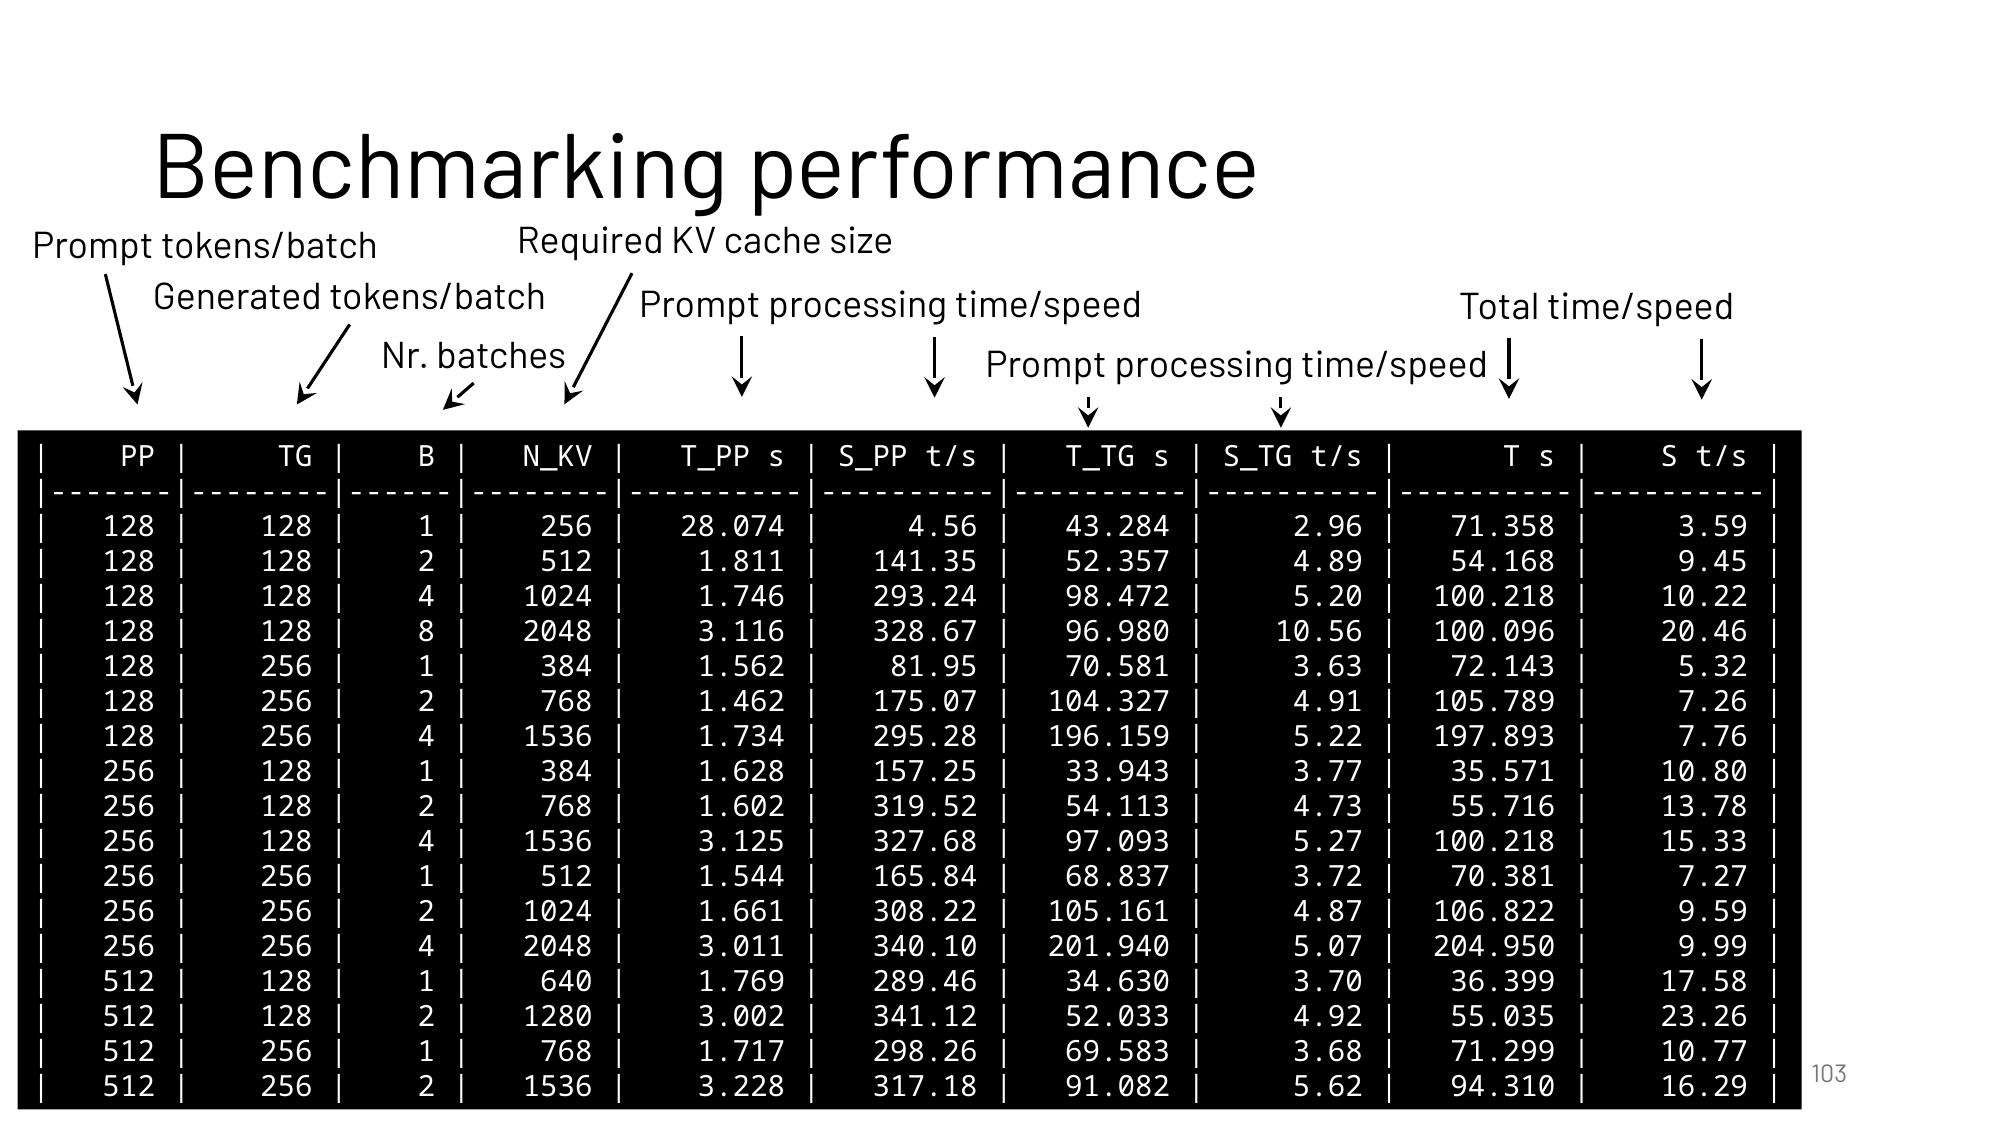

# Benchmarking performance
Required KV cache size
Prompt tokens/batch
Generated tokens/batch
Prompt processing time/speed
Total time/speed
Nr. batches
Prompt processing time/speed
|    PP |     TG |    B |   N_KV |   T_PP s | S_PP t/s |   T_TG s | S_TG t/s |      T s |    S t/s |
|-------|--------|------|--------|----------|----------|----------|----------|----------|----------|
|   128 |    128 |    1 |    256 |   28.074 |     4.56 |   43.284 |     2.96 |   71.358 |     3.59 |
|   128 |    128 |    2 |    512 |    1.811 |   141.35 |   52.357 |     4.89 |   54.168 |     9.45 |
|   128 |    128 |    4 |   1024 |    1.746 |   293.24 |   98.472 |     5.20 |  100.218 |    10.22 |
|   128 |    128 |    8 |   2048 |    3.116 |   328.67 |   96.980 |    10.56 |  100.096 |    20.46 |
|   128 |    256 |    1 |    384 |    1.562 |    81.95 |   70.581 |     3.63 |   72.143 |     5.32 |
|   128 |    256 |    2 |    768 |    1.462 |   175.07 |  104.327 |     4.91 |  105.789 |     7.26 |
|   128 |    256 |    4 |   1536 |    1.734 |   295.28 |  196.159 |     5.22 |  197.893 |     7.76 |
|   256 |    128 |    1 |    384 |    1.628 |   157.25 |   33.943 |     3.77 |   35.571 |    10.80 |
|   256 |    128 |    2 |    768 |    1.602 |   319.52 |   54.113 |     4.73 |   55.716 |    13.78 |
|   256 |    128 |    4 |   1536 |    3.125 |   327.68 |   97.093 |     5.27 |  100.218 |    15.33 |
|   256 |    256 |    1 |    512 |    1.544 |   165.84 |   68.837 |     3.72 |   70.381 |     7.27 |
|   256 |    256 |    2 |   1024 |    1.661 |   308.22 |  105.161 |     4.87 |  106.822 |     9.59 |
|   256 |    256 |    4 |   2048 |    3.011 |   340.10 |  201.940 |     5.07 |  204.950 |     9.99 |
|   512 |    128 |    1 |    640 |    1.769 |   289.46 |   34.630 |     3.70 |   36.399 |    17.58 |
|   512 |    128 |    2 |   1280 |    3.002 |   341.12 |   52.033 |     4.92 |   55.035 |    23.26 |
|   512 |    256 |    1 |    768 |    1.717 |   298.26 |   69.583 |     3.68 |   71.299 |    10.77 |
|   512 |    256 |    2 |   1536 |    3.228 |   317.18 |   91.082 |     5.62 |   94.310 |    16.29 |
103